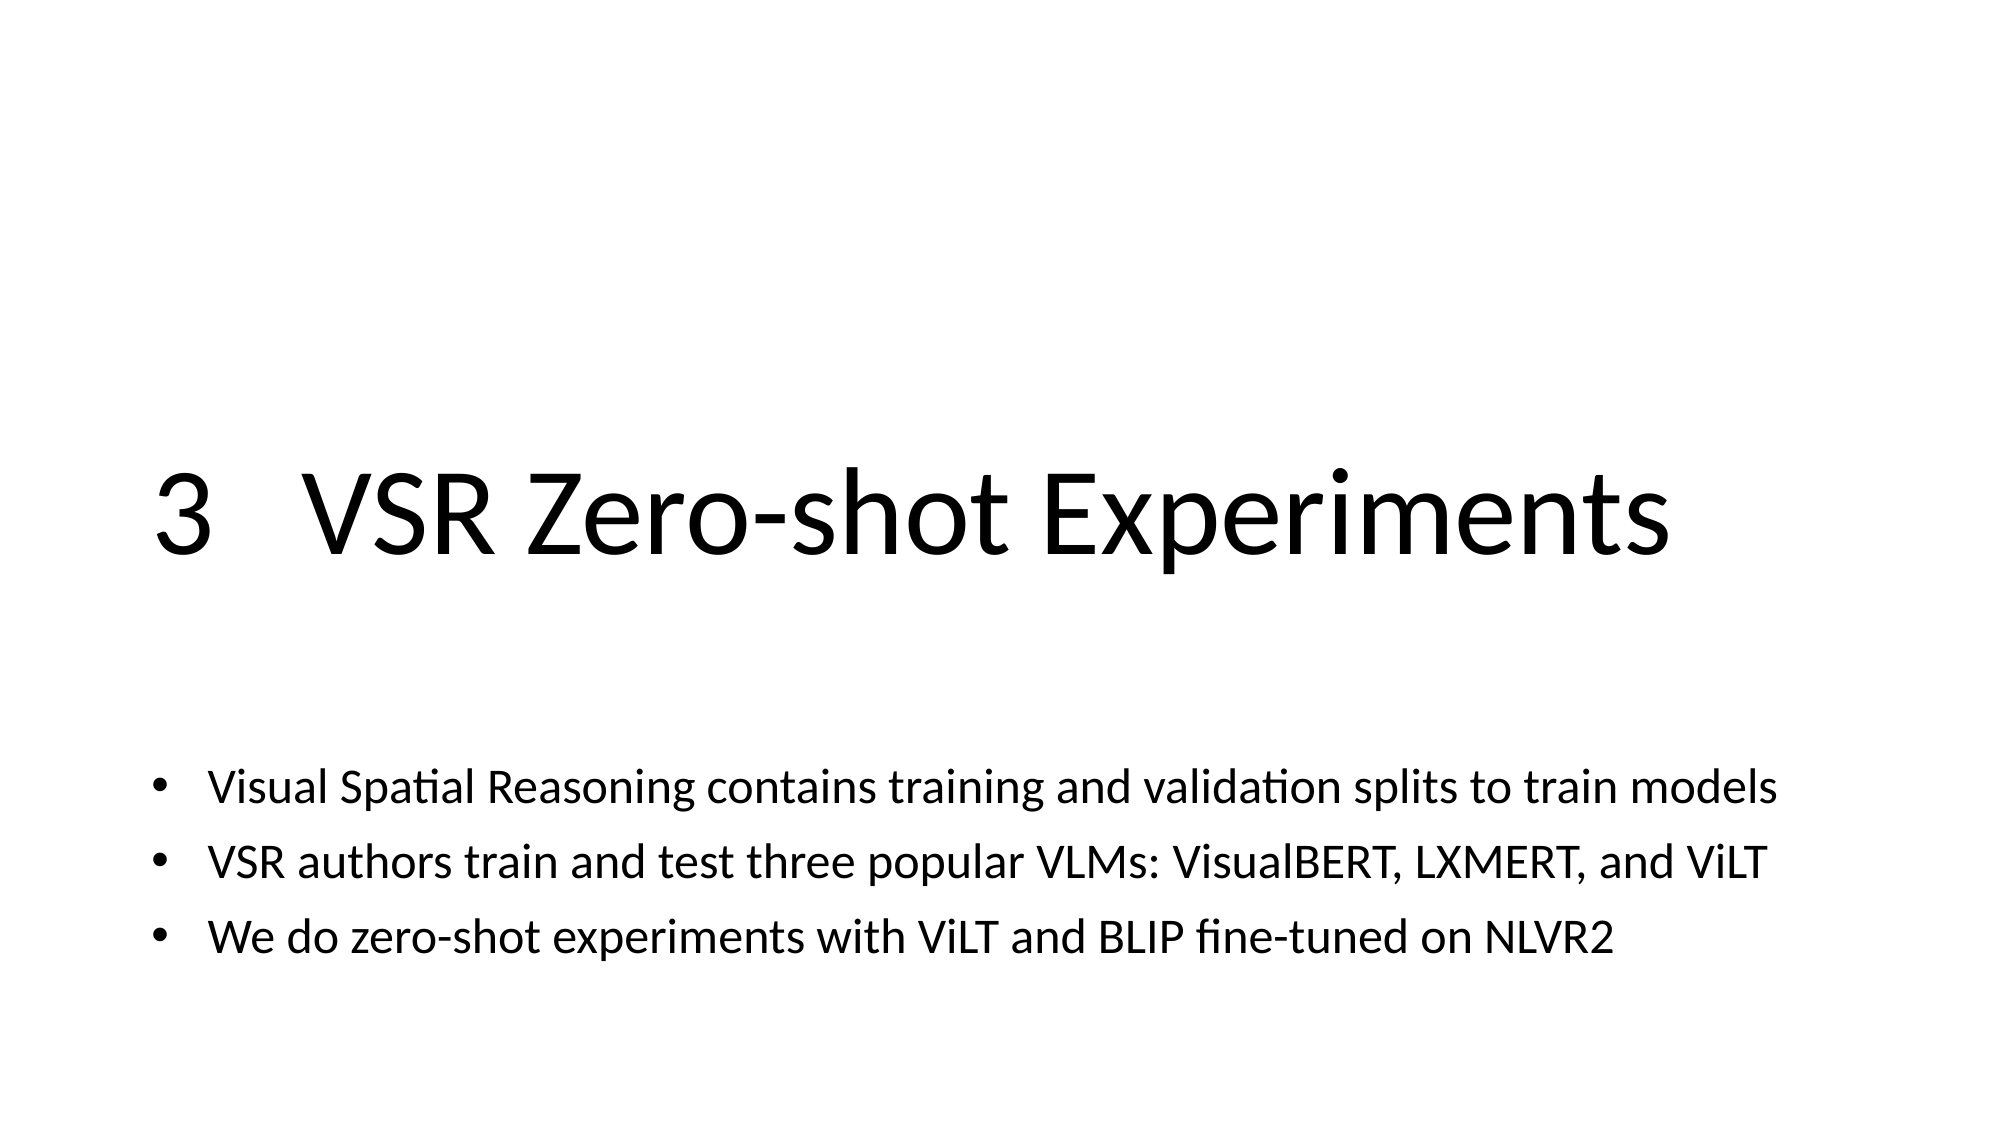

# 3	VSR Zero-shot Experiments
Visual Spatial Reasoning contains training and validation splits to train models
VSR authors train and test three popular VLMs: VisualBERT, LXMERT, and ViLT
We do zero-shot experiments with ViLT and BLIP fine-tuned on NLVR2